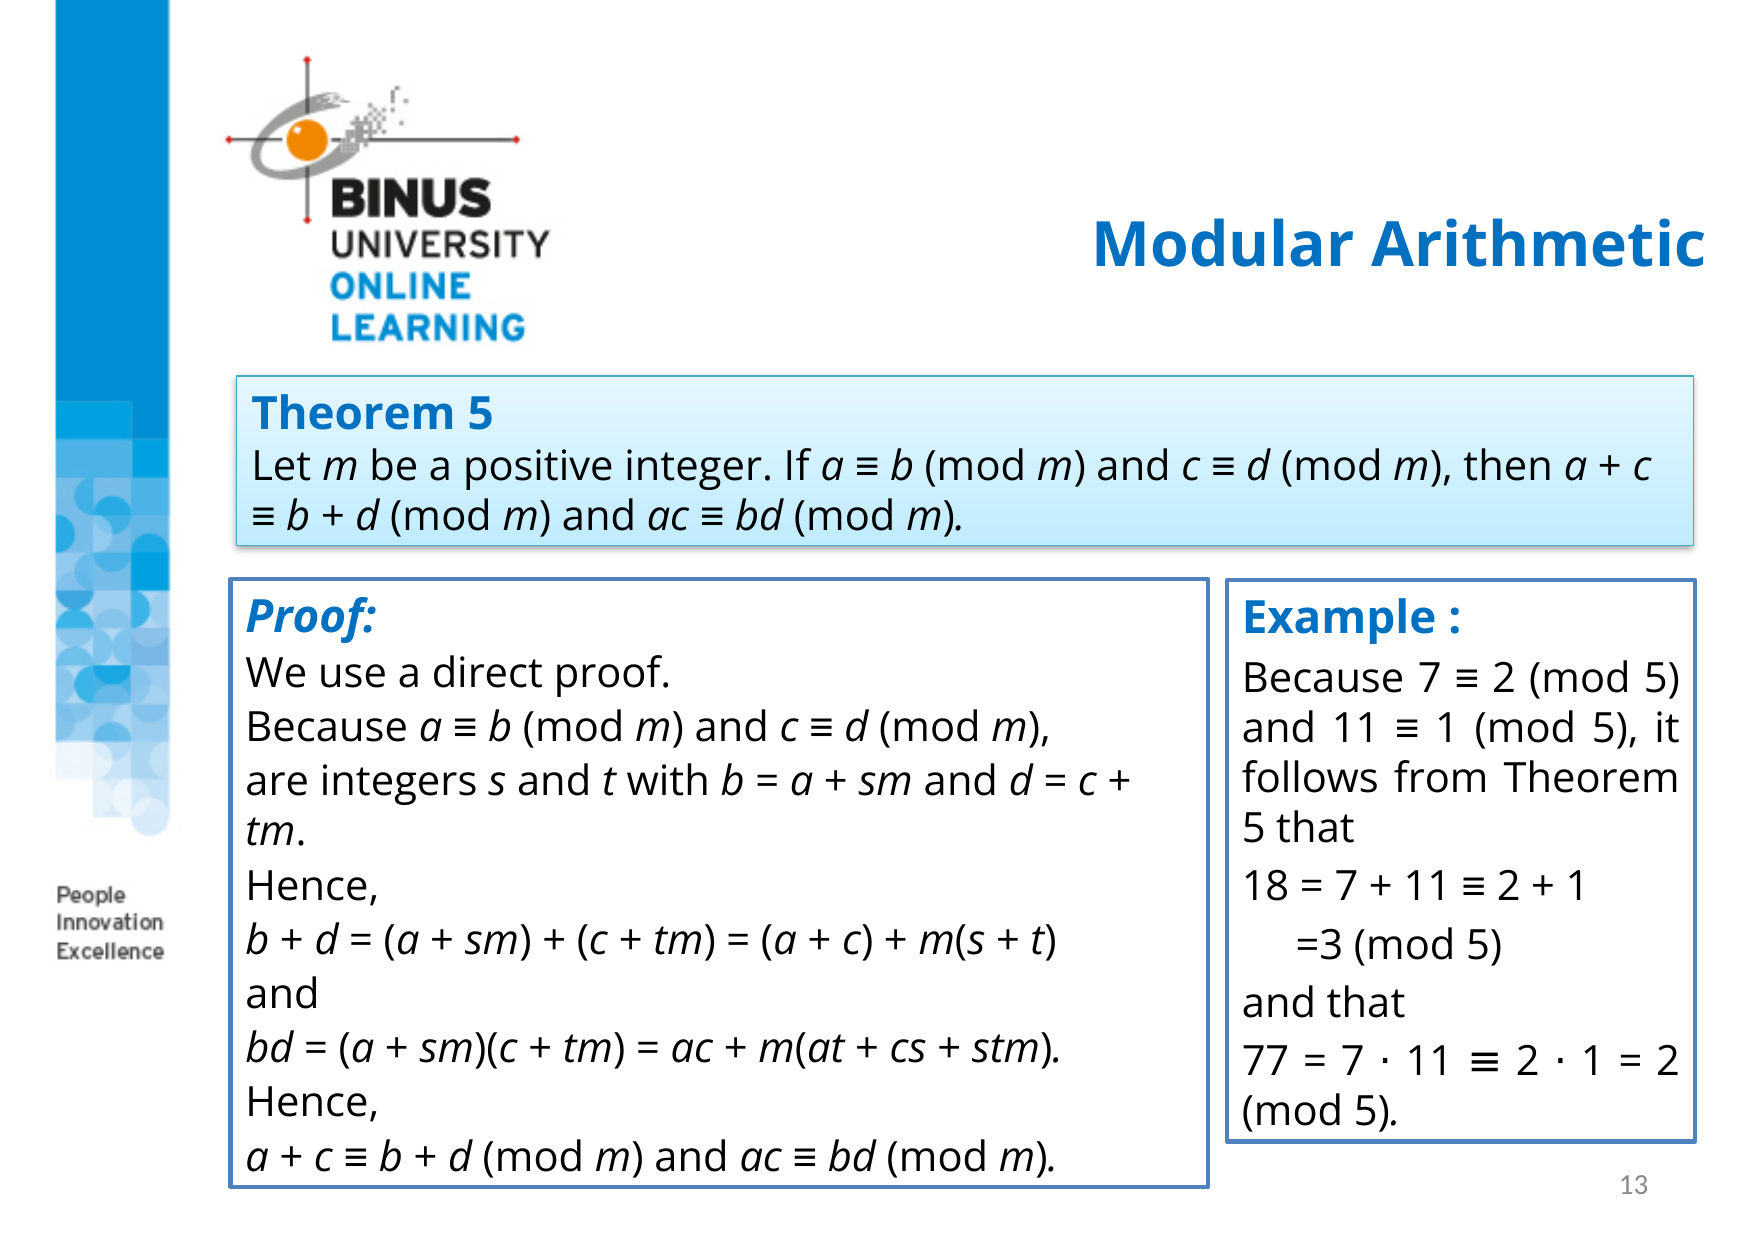

# Modular Arithmetic
Theorem 5
Let m be a positive integer. If a ≡ b (mod m) and c ≡ d (mod m), then a + c ≡ b + d (mod m) and ac ≡ bd (mod m).
Proof:
We use a direct proof.
Because a ≡ b (mod m) and c ≡ d (mod m),
are integers s and t with b = a + sm and d = c + tm.
Hence,
b + d = (a + sm) + (c + tm) = (a + c) + m(s + t)
and
bd = (a + sm)(c + tm) = ac + m(at + cs + stm).
Hence,
a + c ≡ b + d (mod m) and ac ≡ bd (mod m).
Example :
Because 7 ≡ 2 (mod 5) and 11 ≡ 1 (mod 5), it follows from Theorem 5 that
18 = 7 + 11 ≡ 2 + 1
     =3 (mod 5)
and that
77 = 7 ⋅ 11 ≡ 2 ⋅ 1 = 2 (mod 5).
13